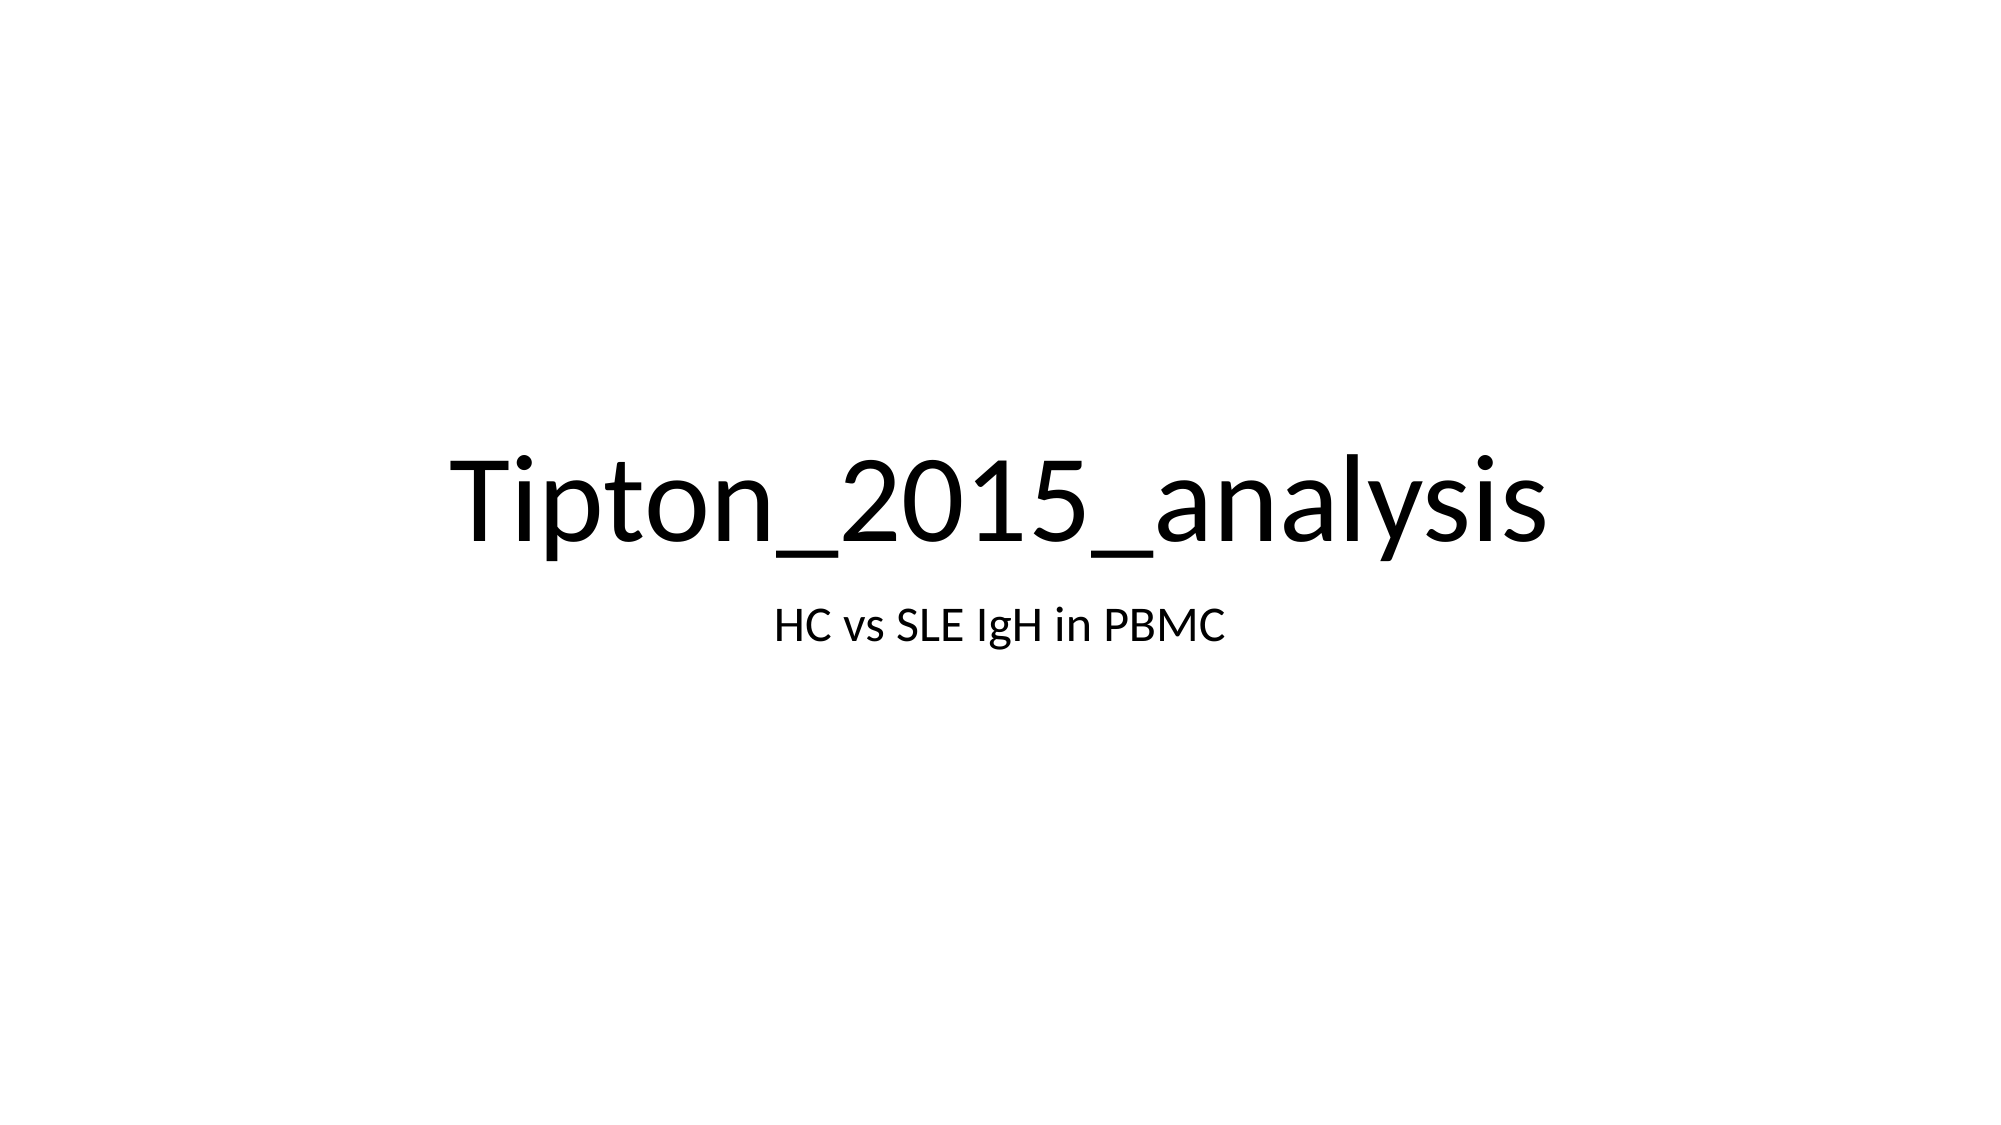

# Tipton_2015_analysis
HC vs SLE IgH in PBMC